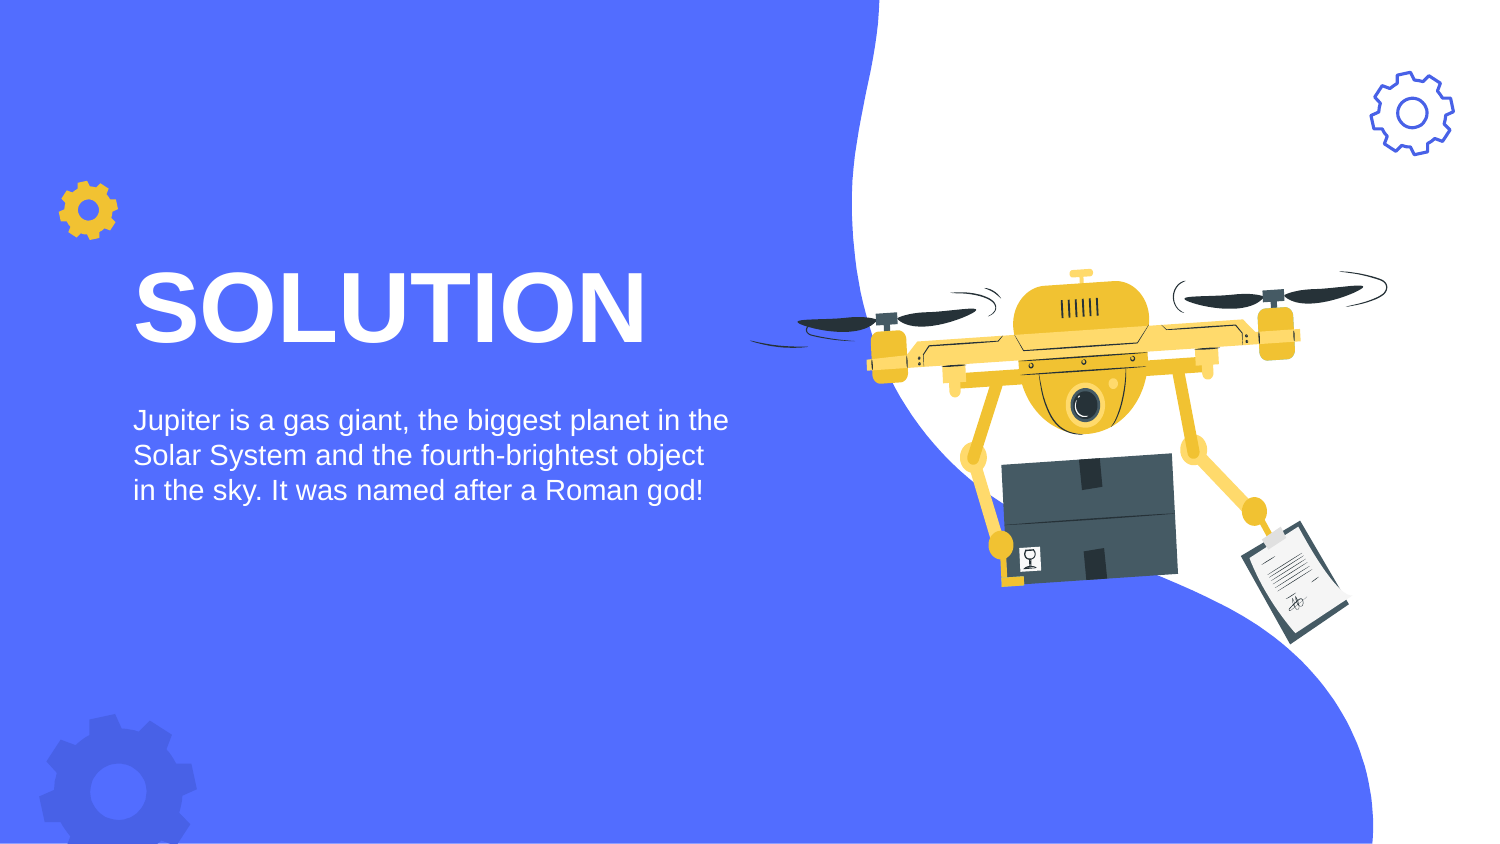

# SOLUTION

Jupiter is a gas giant, the biggest planet in the Solar System and the fourth-brightest object in the sky. It was named after a Roman god!